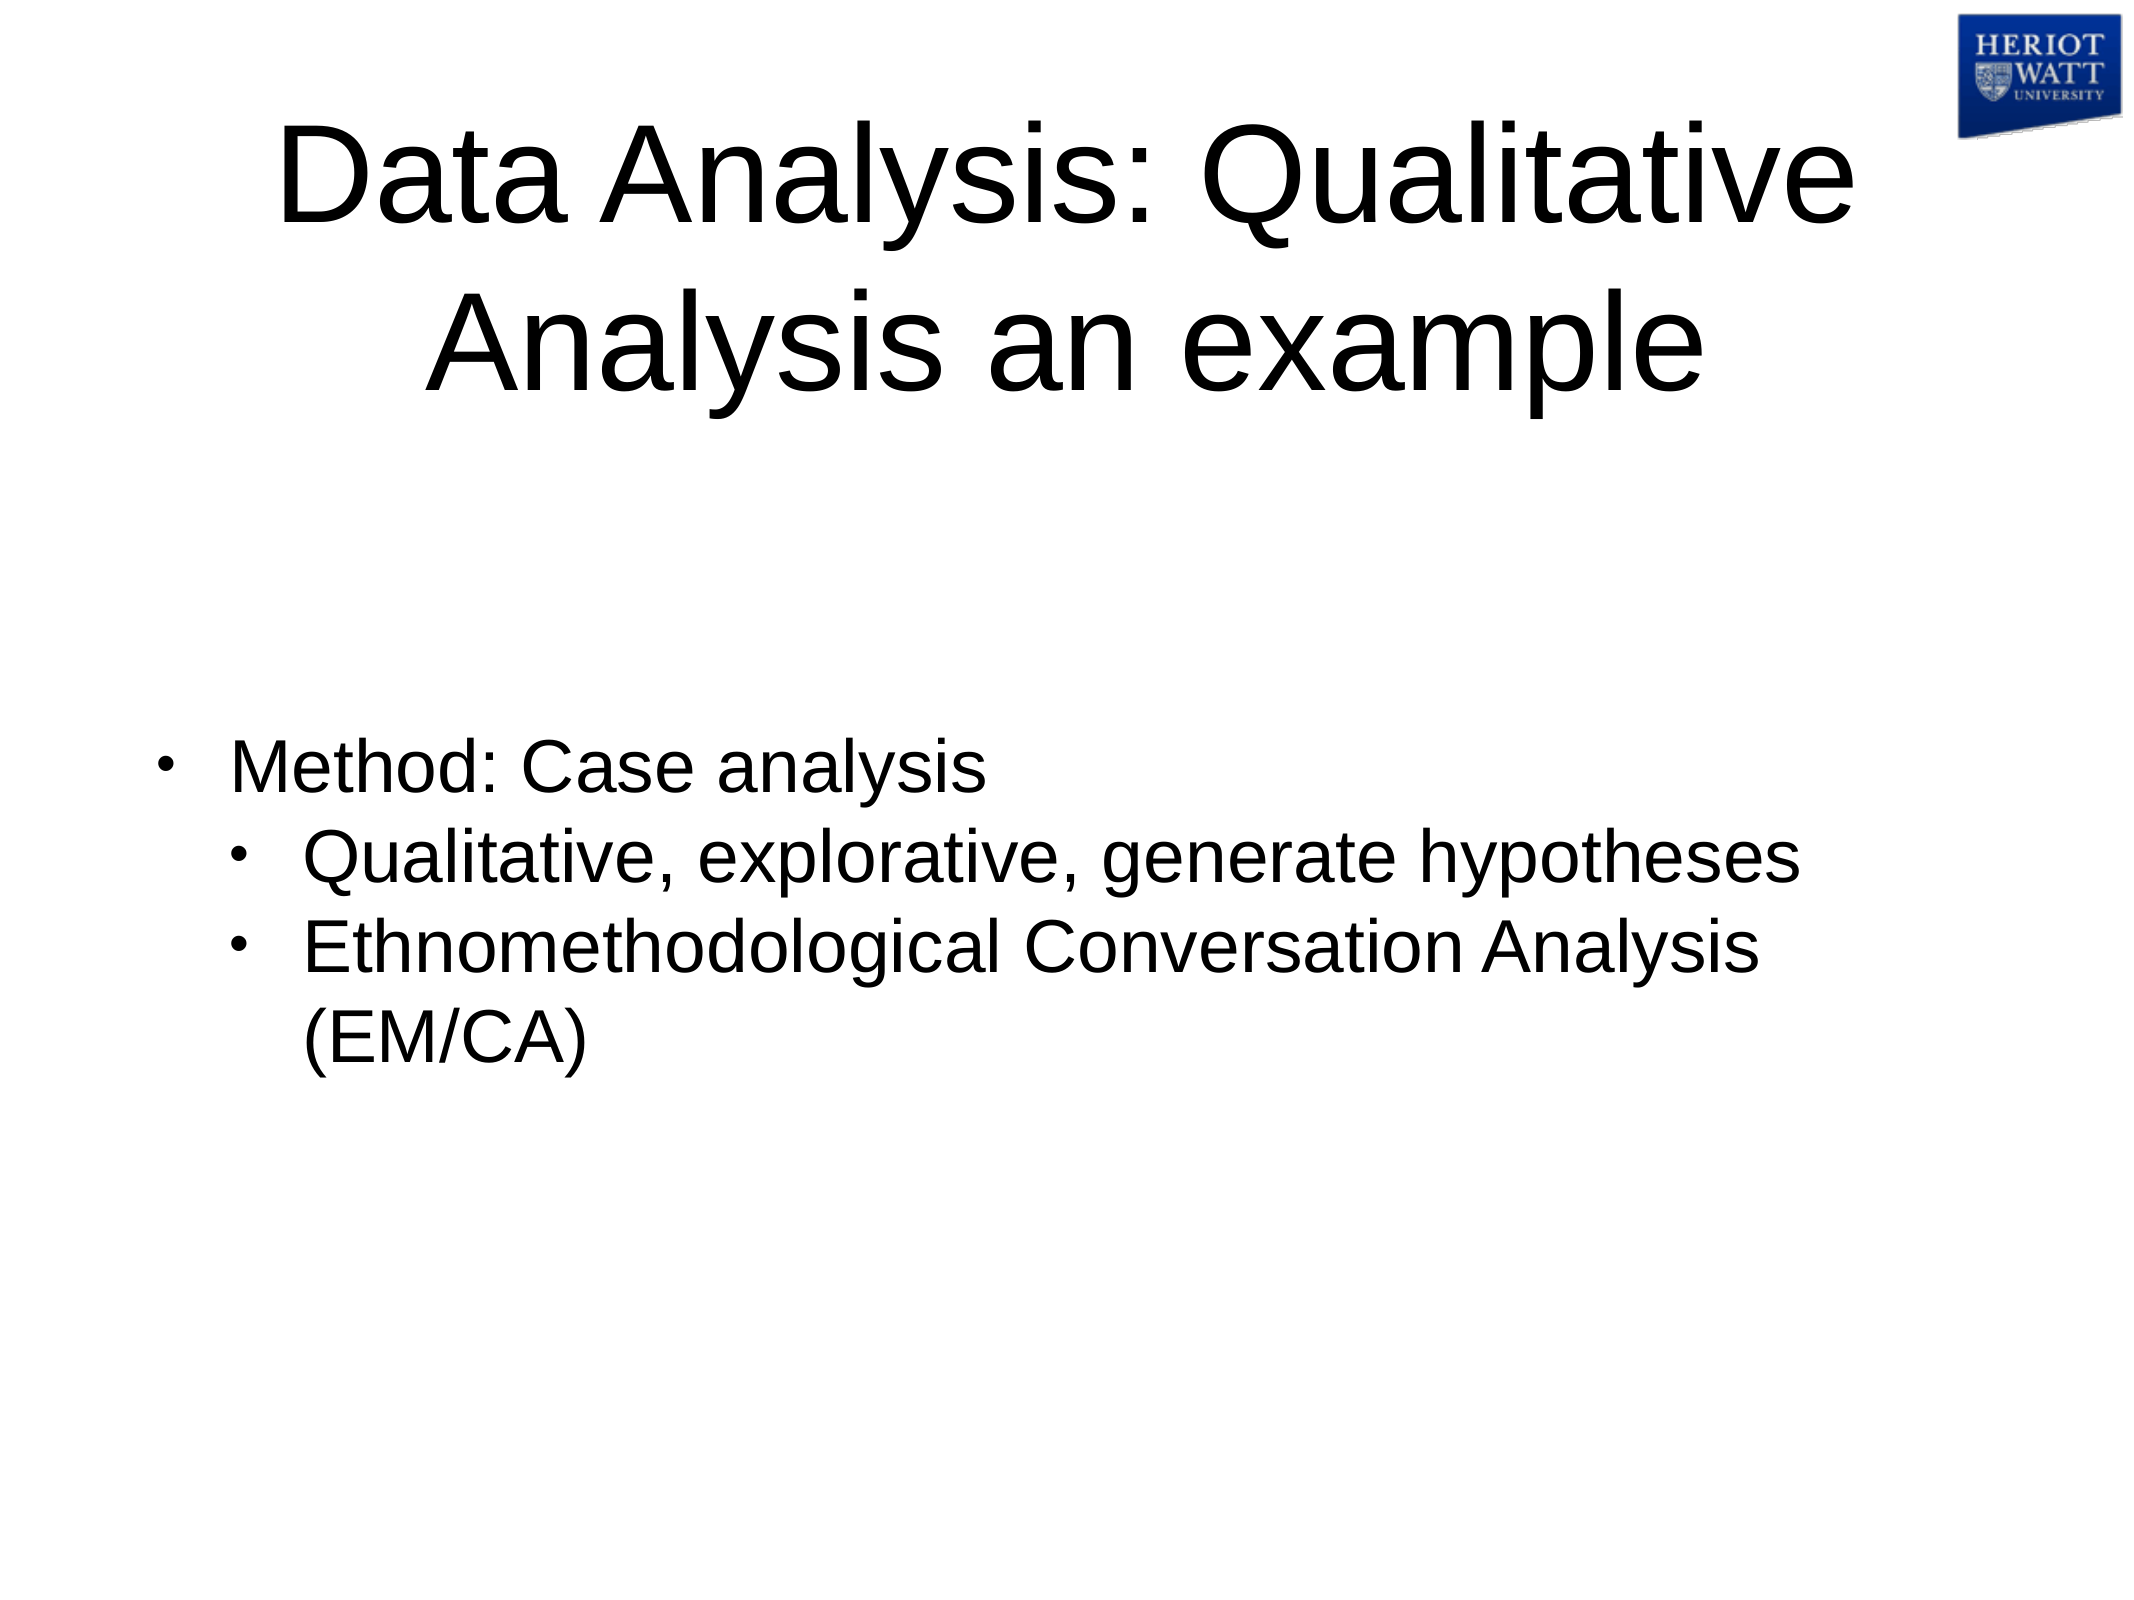

# Data Analysis: Qualitative Analysis an example
Method: Case analysis
Qualitative, explorative, generate hypotheses
Ethnomethodological Conversation Analysis (EM/CA)